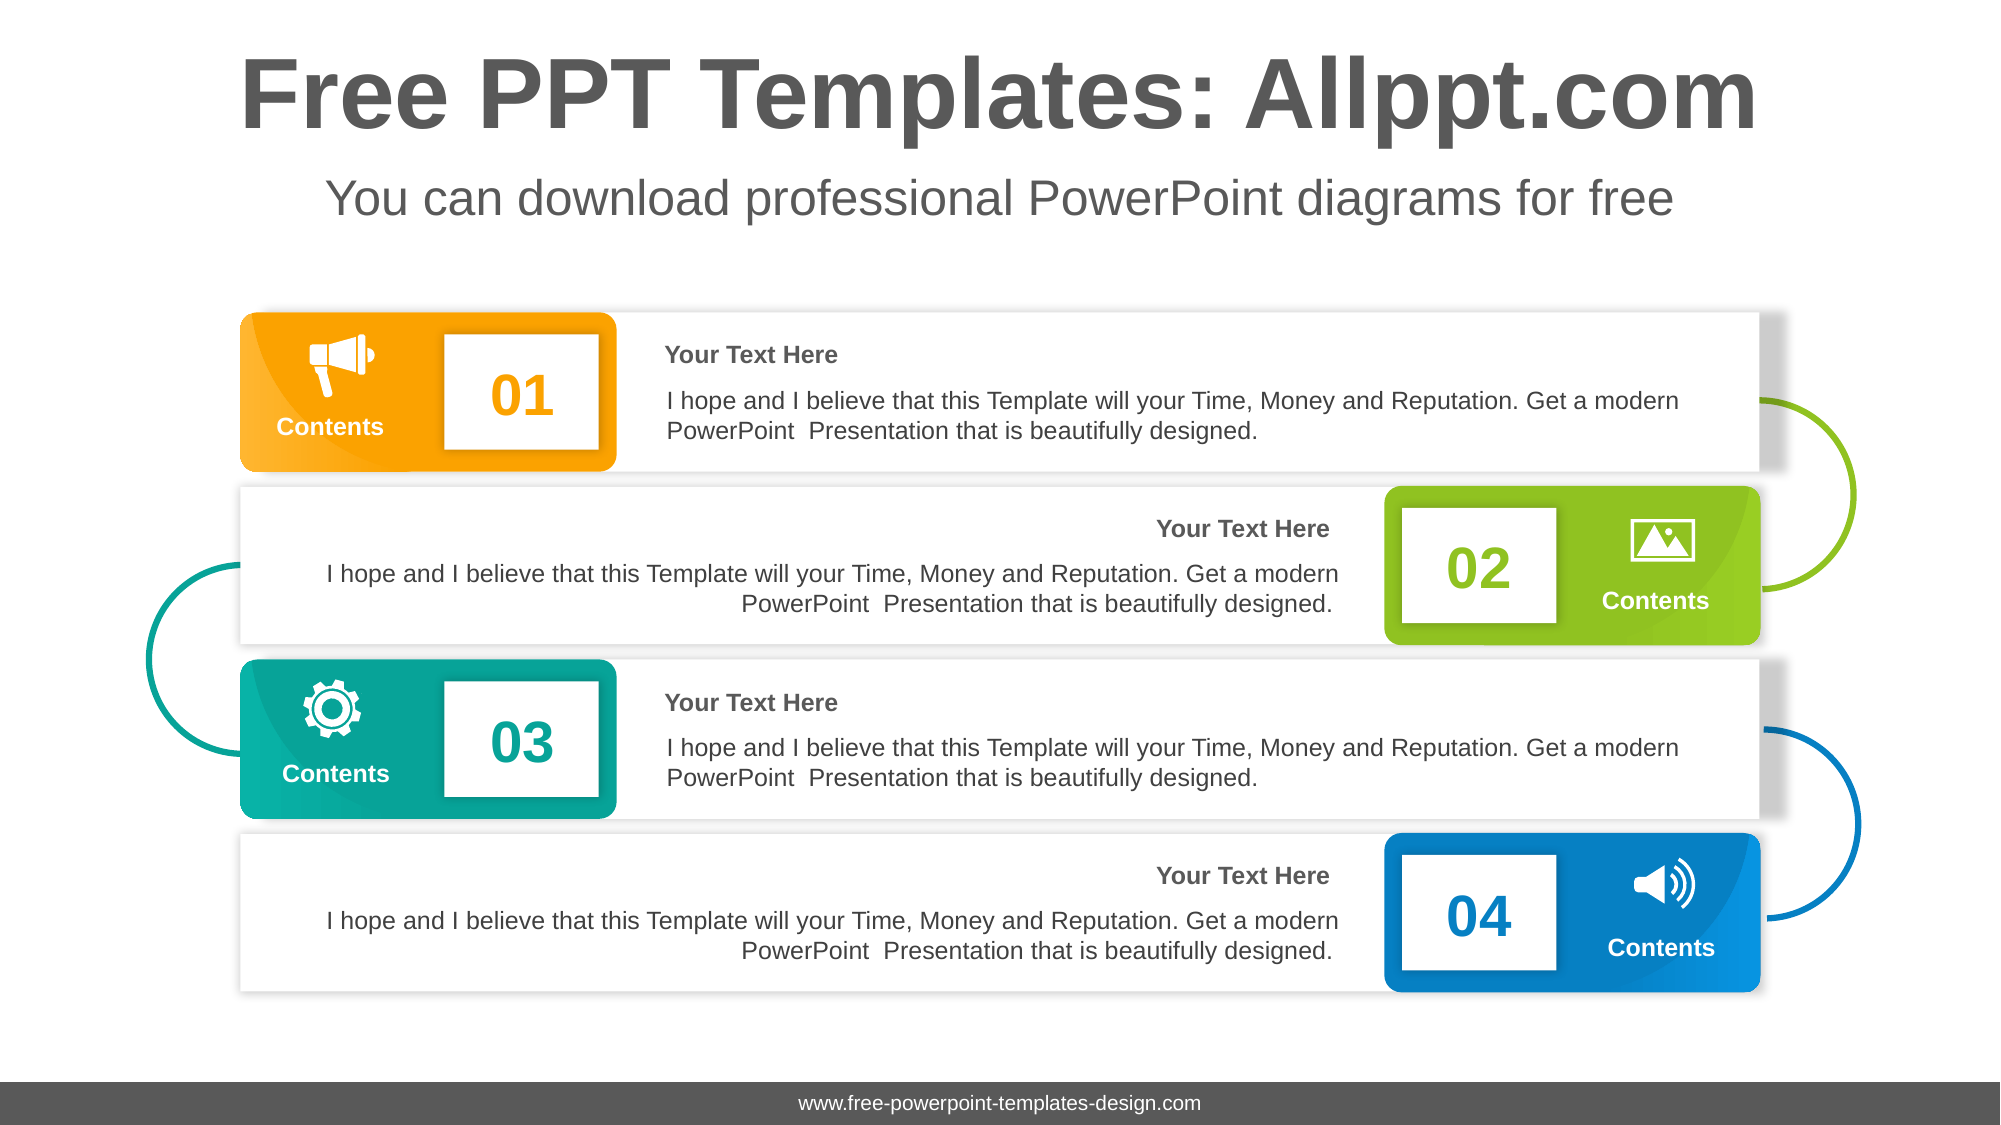

# Free PPT Templates: Allppt.com
You can download professional PowerPoint diagrams for free

Your Text Here
I hope and I believe that this Template will your Time, Money and Reputation. Get a modern PowerPoint  Presentation that is beautifully designed.

01

Contents

Your Text Here
I hope and I believe that this Template will your Time, Money and Reputation. Get a modern PowerPoint  Presentation that is beautifully designed.

02

Contents

Your Text Here
I hope and I believe that this Template will your Time, Money and Reputation. Get a modern PowerPoint  Presentation that is beautifully designed.

03

Contents

Your Text Here
I hope and I believe that this Template will your Time, Money and Reputation. Get a modern PowerPoint  Presentation that is beautifully designed.

04
Contents
www.free-powerpoint-templates-design.com